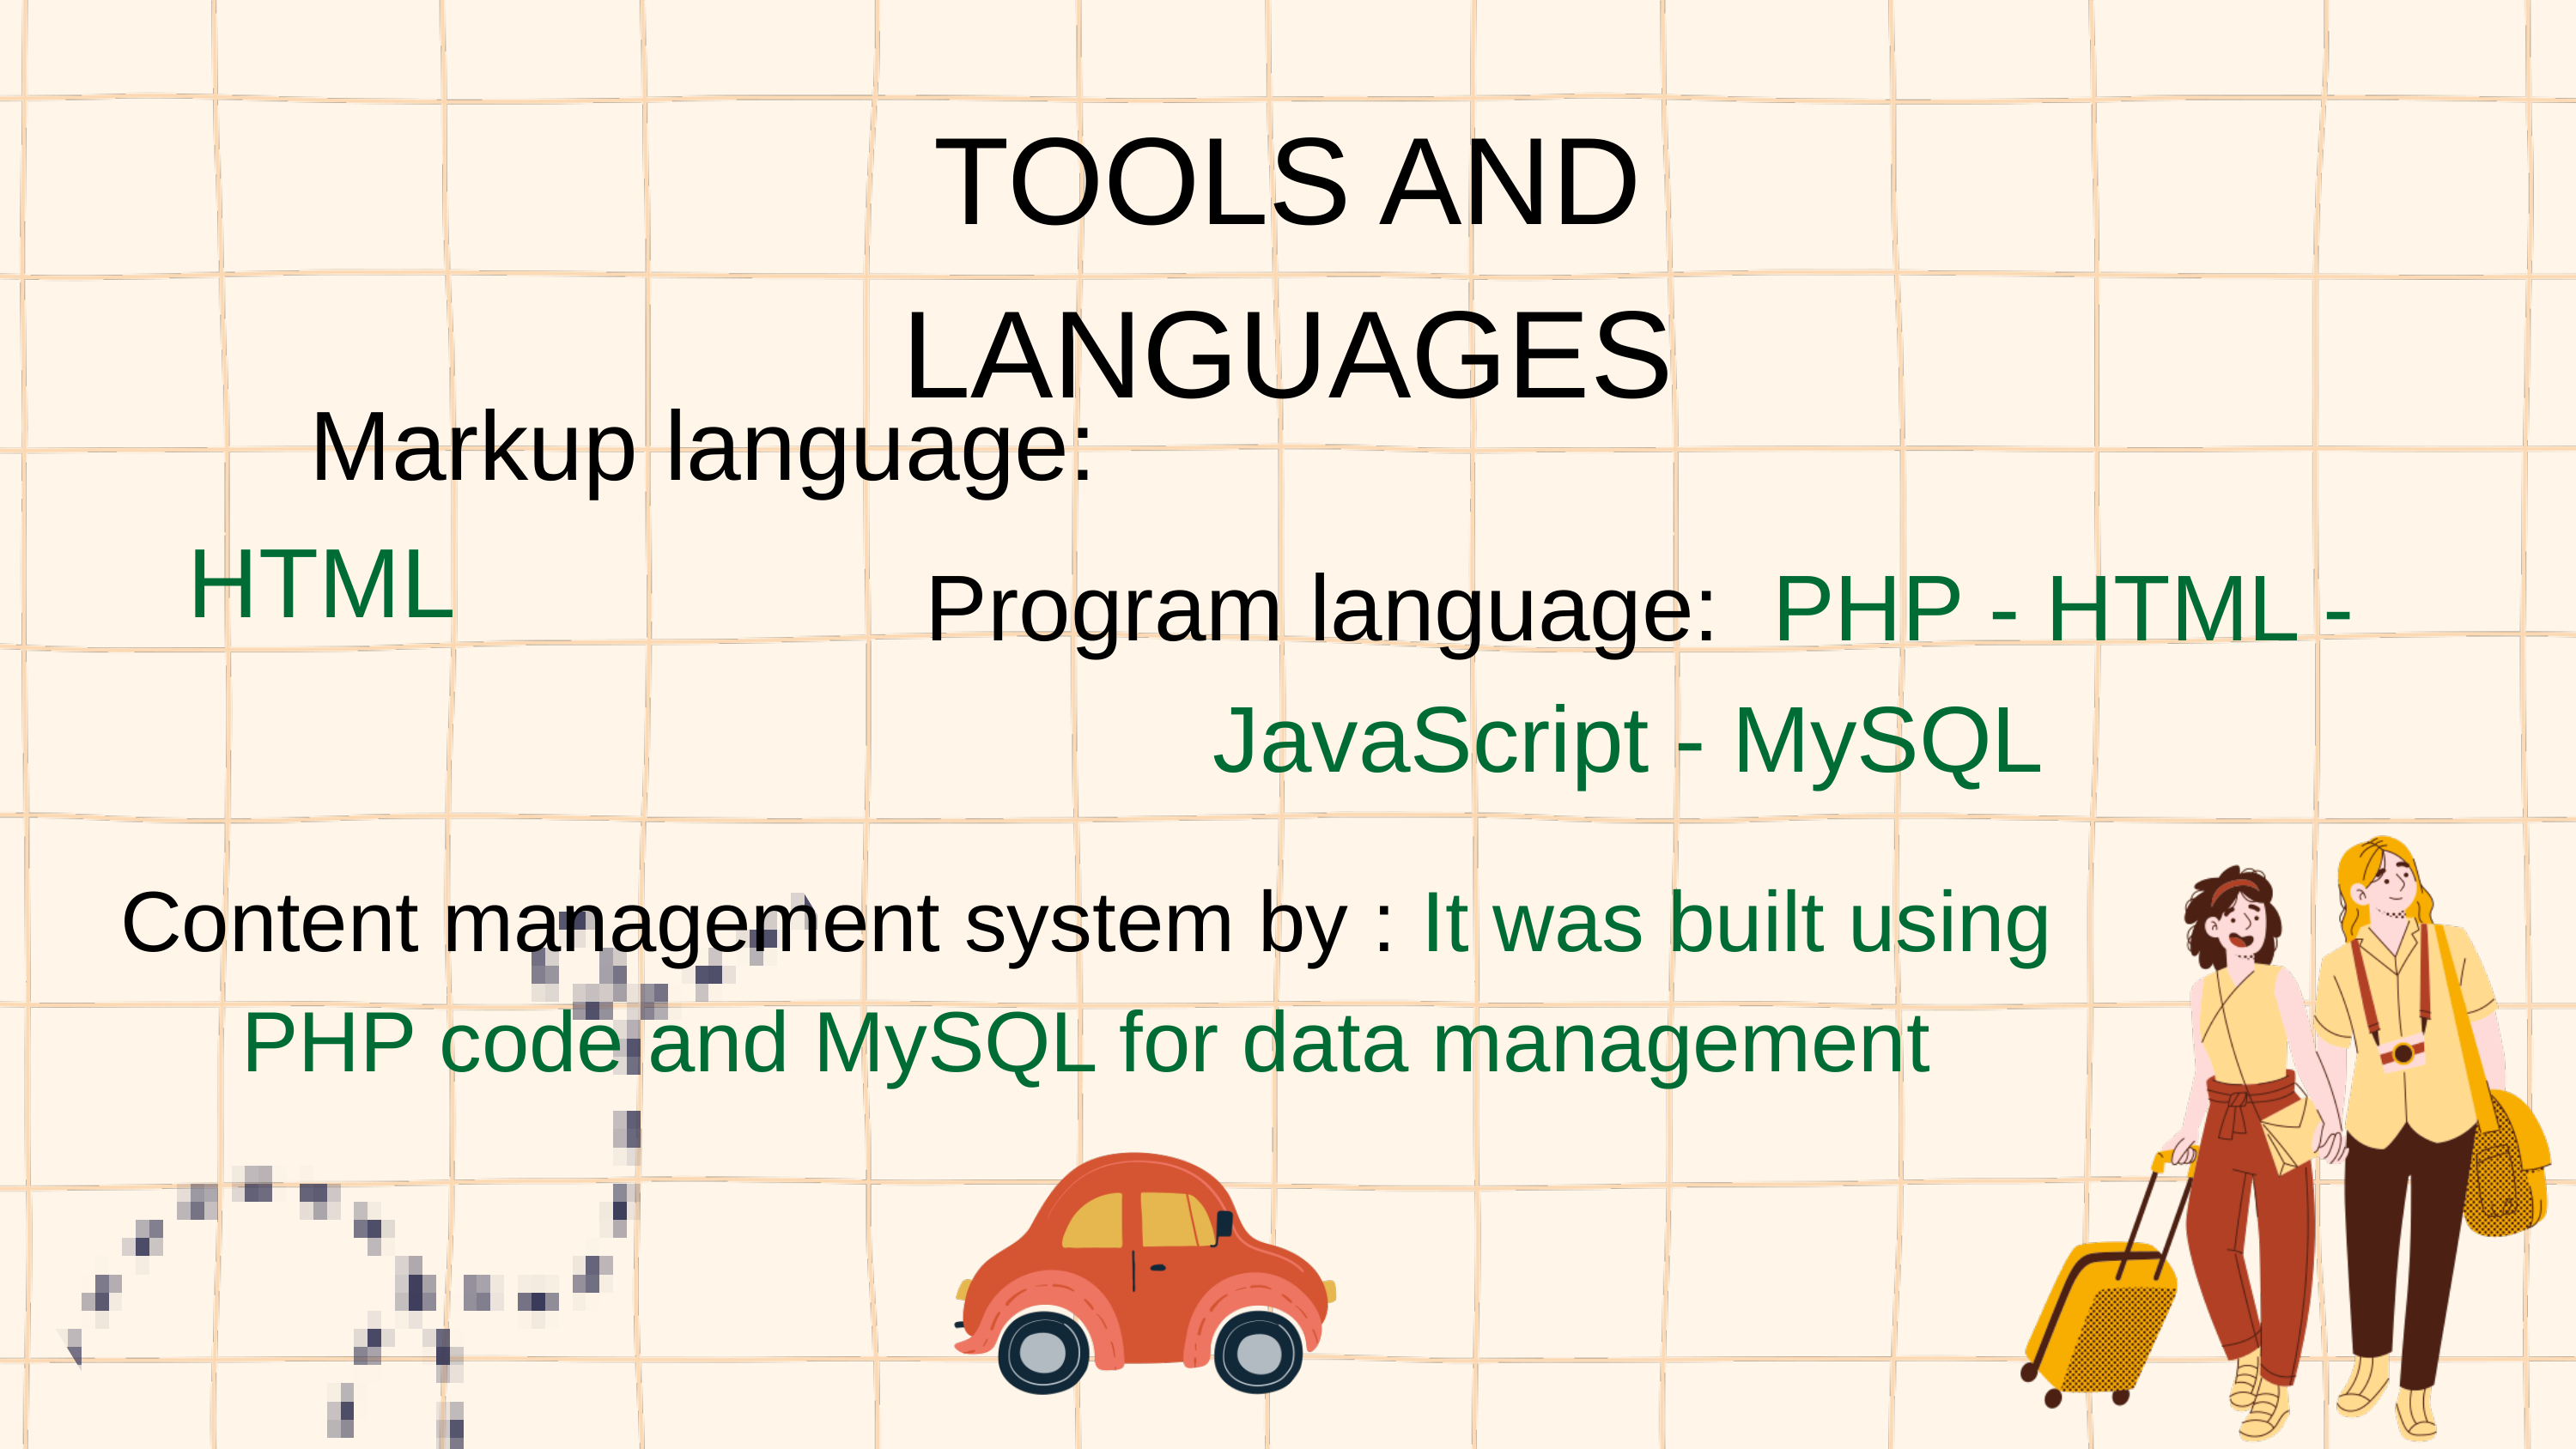

TOOLS AND LANGUAGES
Markup language: HTML
Program language:  PHP - HTML - JavaScript - MySQL

Content management system by : It was built using PHP code and MySQL for data management